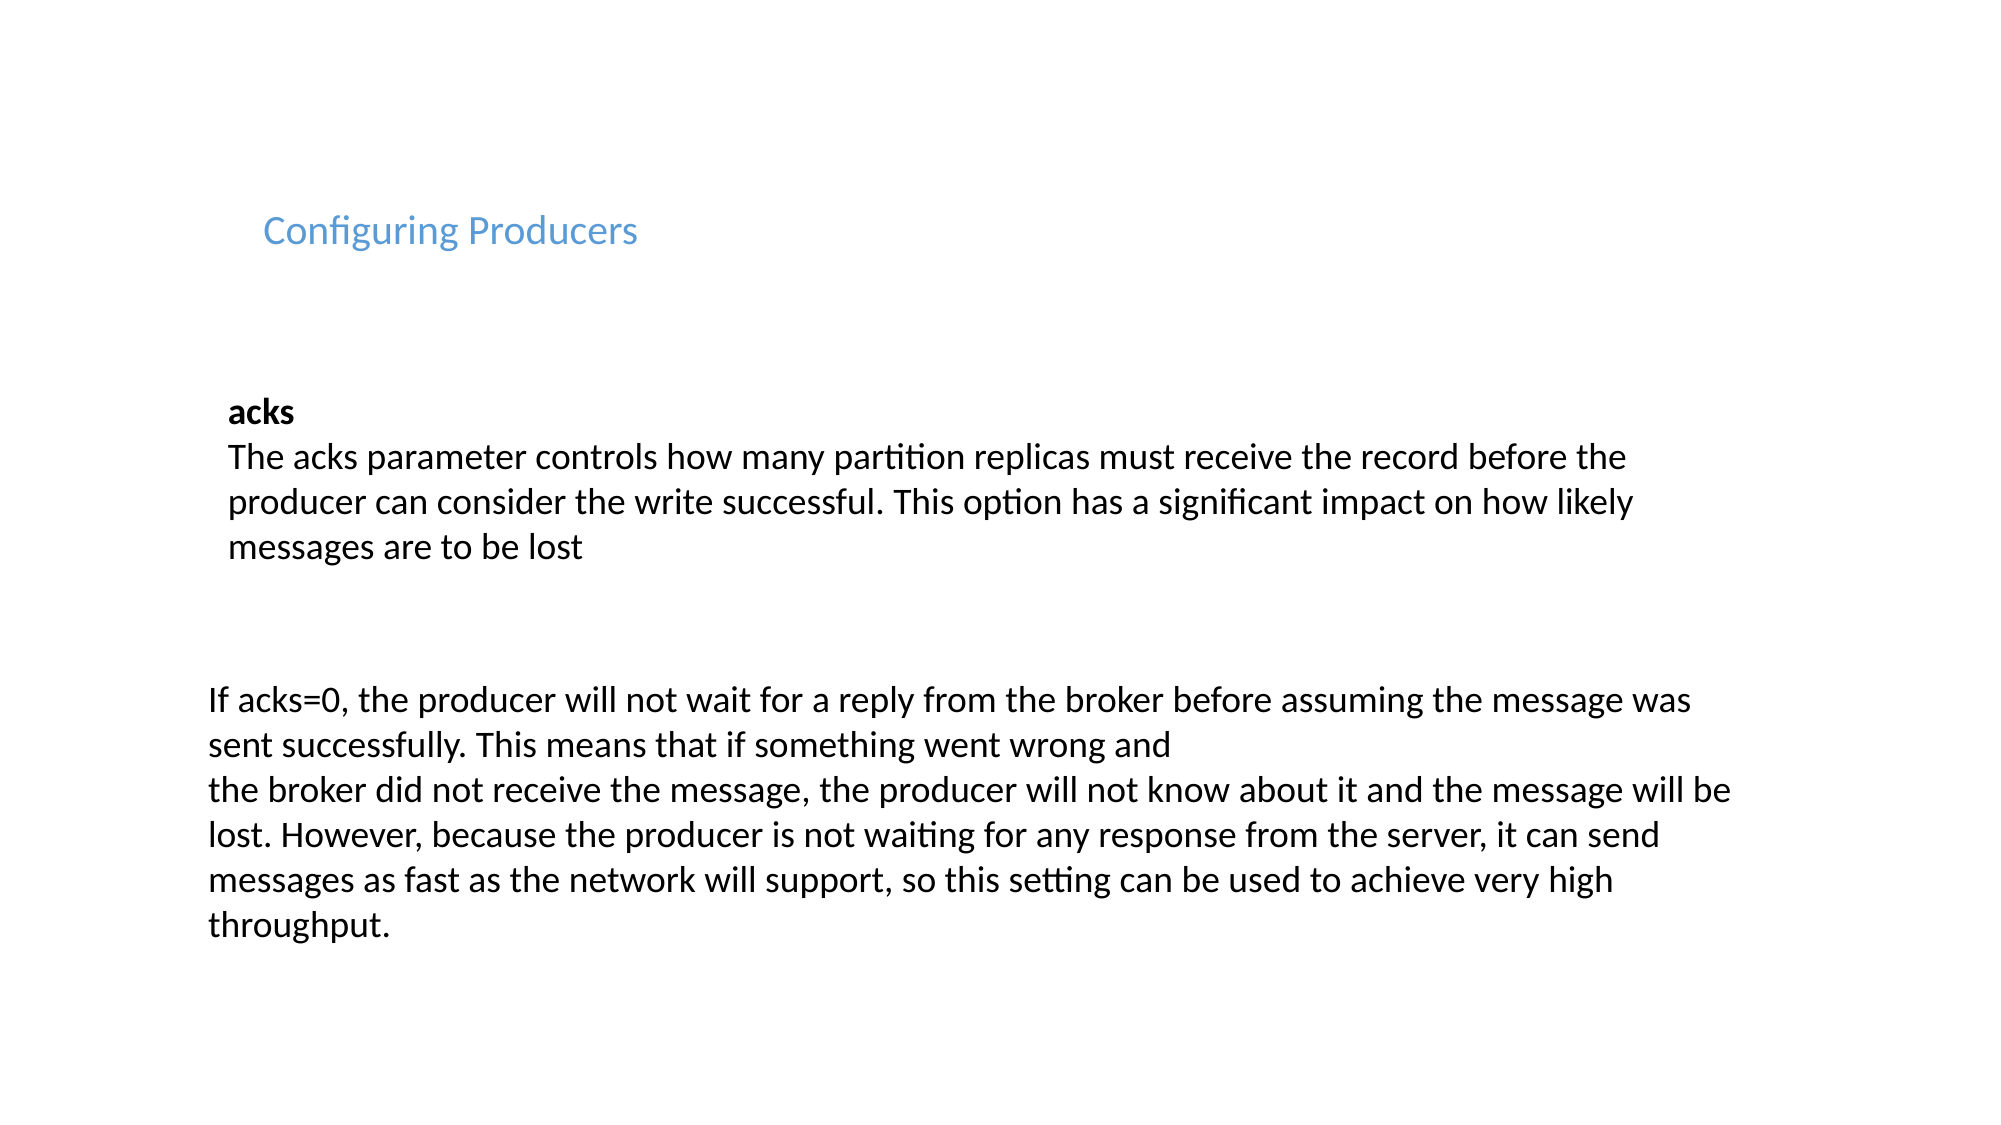

Configuring Producers
acks
The acks parameter controls how many partition replicas must receive the record before the producer can consider the write successful. This option has a significant impact on how likely messages are to be lost
If acks=0, the producer will not wait for a reply from the broker before assuming the message was sent successfully. This means that if something went wrong and
the broker did not receive the message, the producer will not know about it and the message will be lost. However, because the producer is not waiting for any response from the server, it can send messages as fast as the network will support, so this setting can be used to achieve very high throughput.